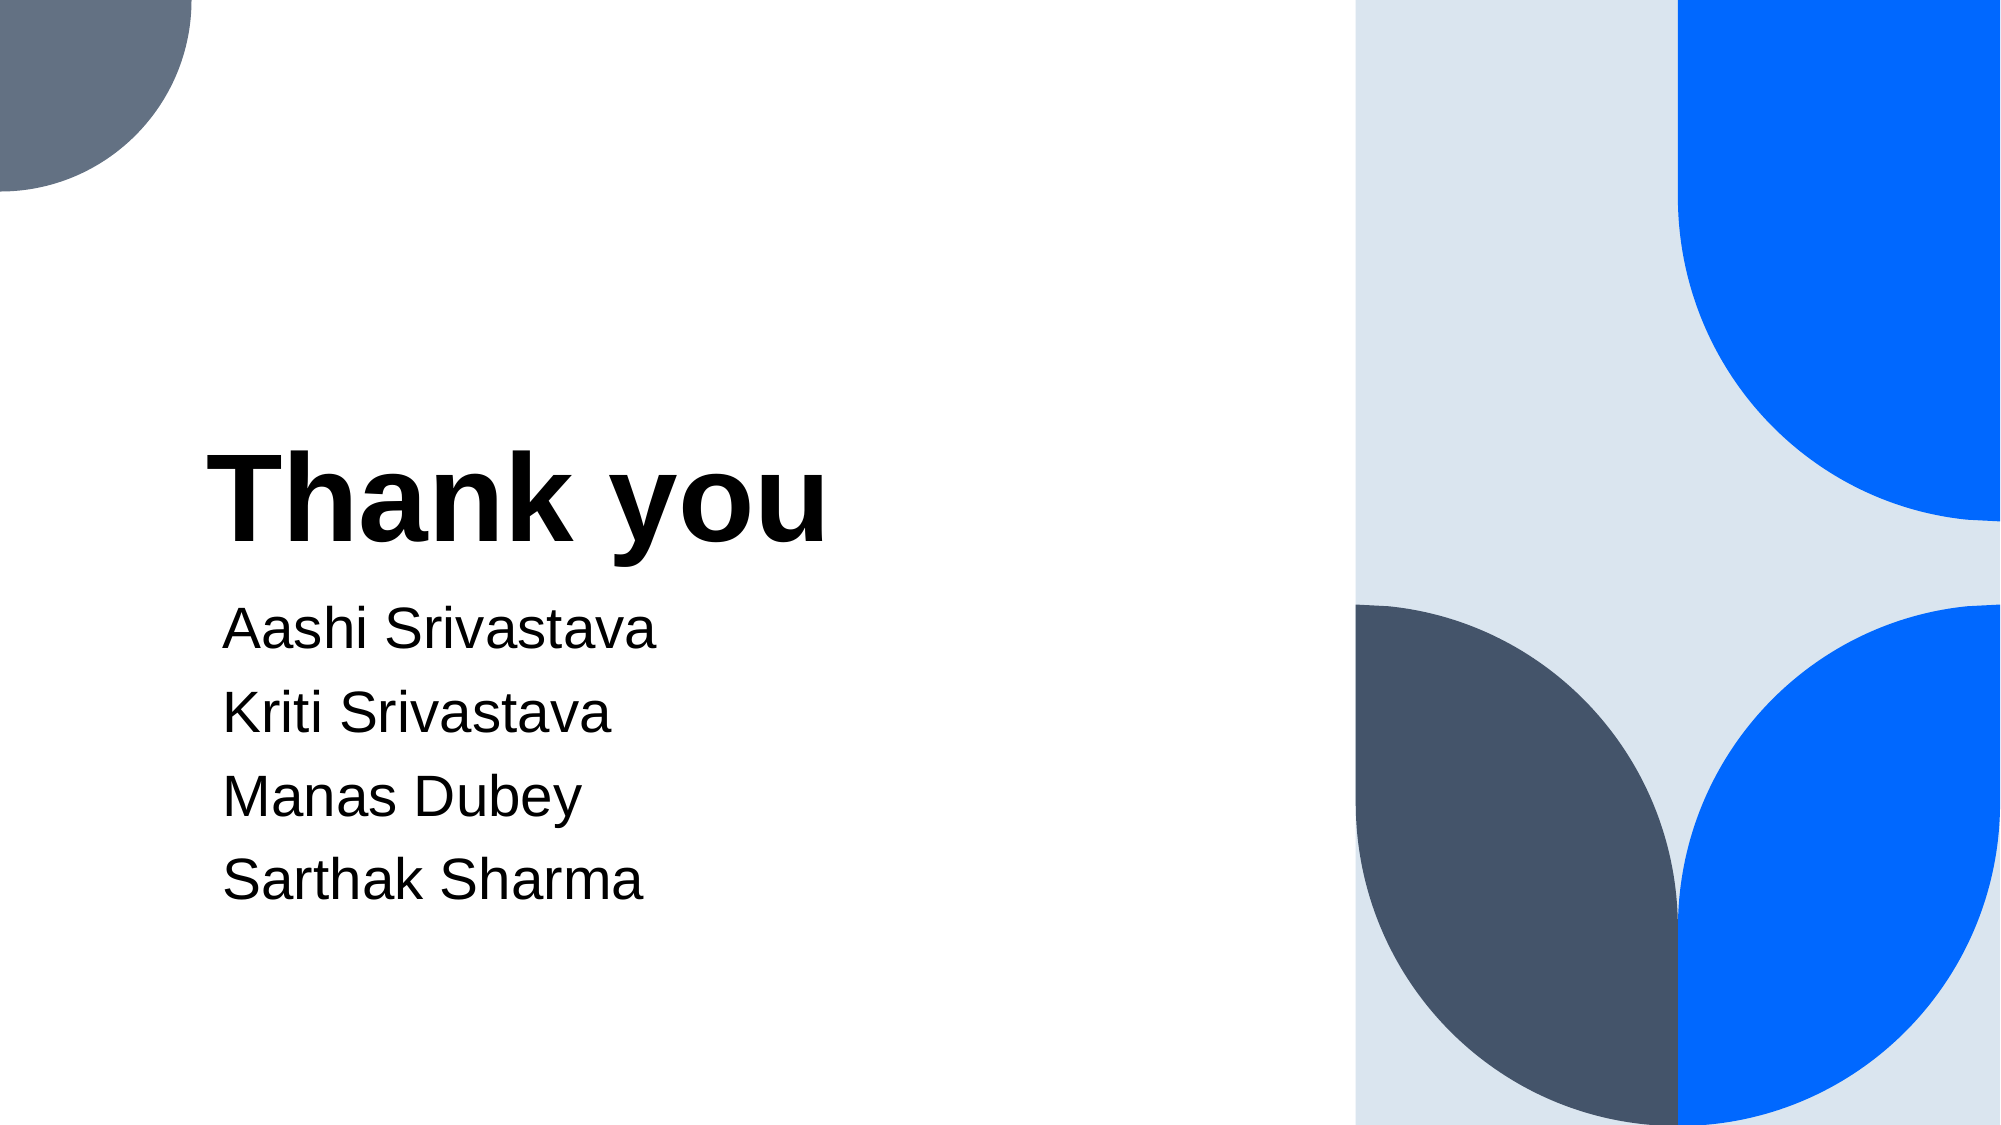

# Thank you
 Aashi Srivastava
 Kriti Srivastava
 Manas Dubey
 Sarthak Sharma